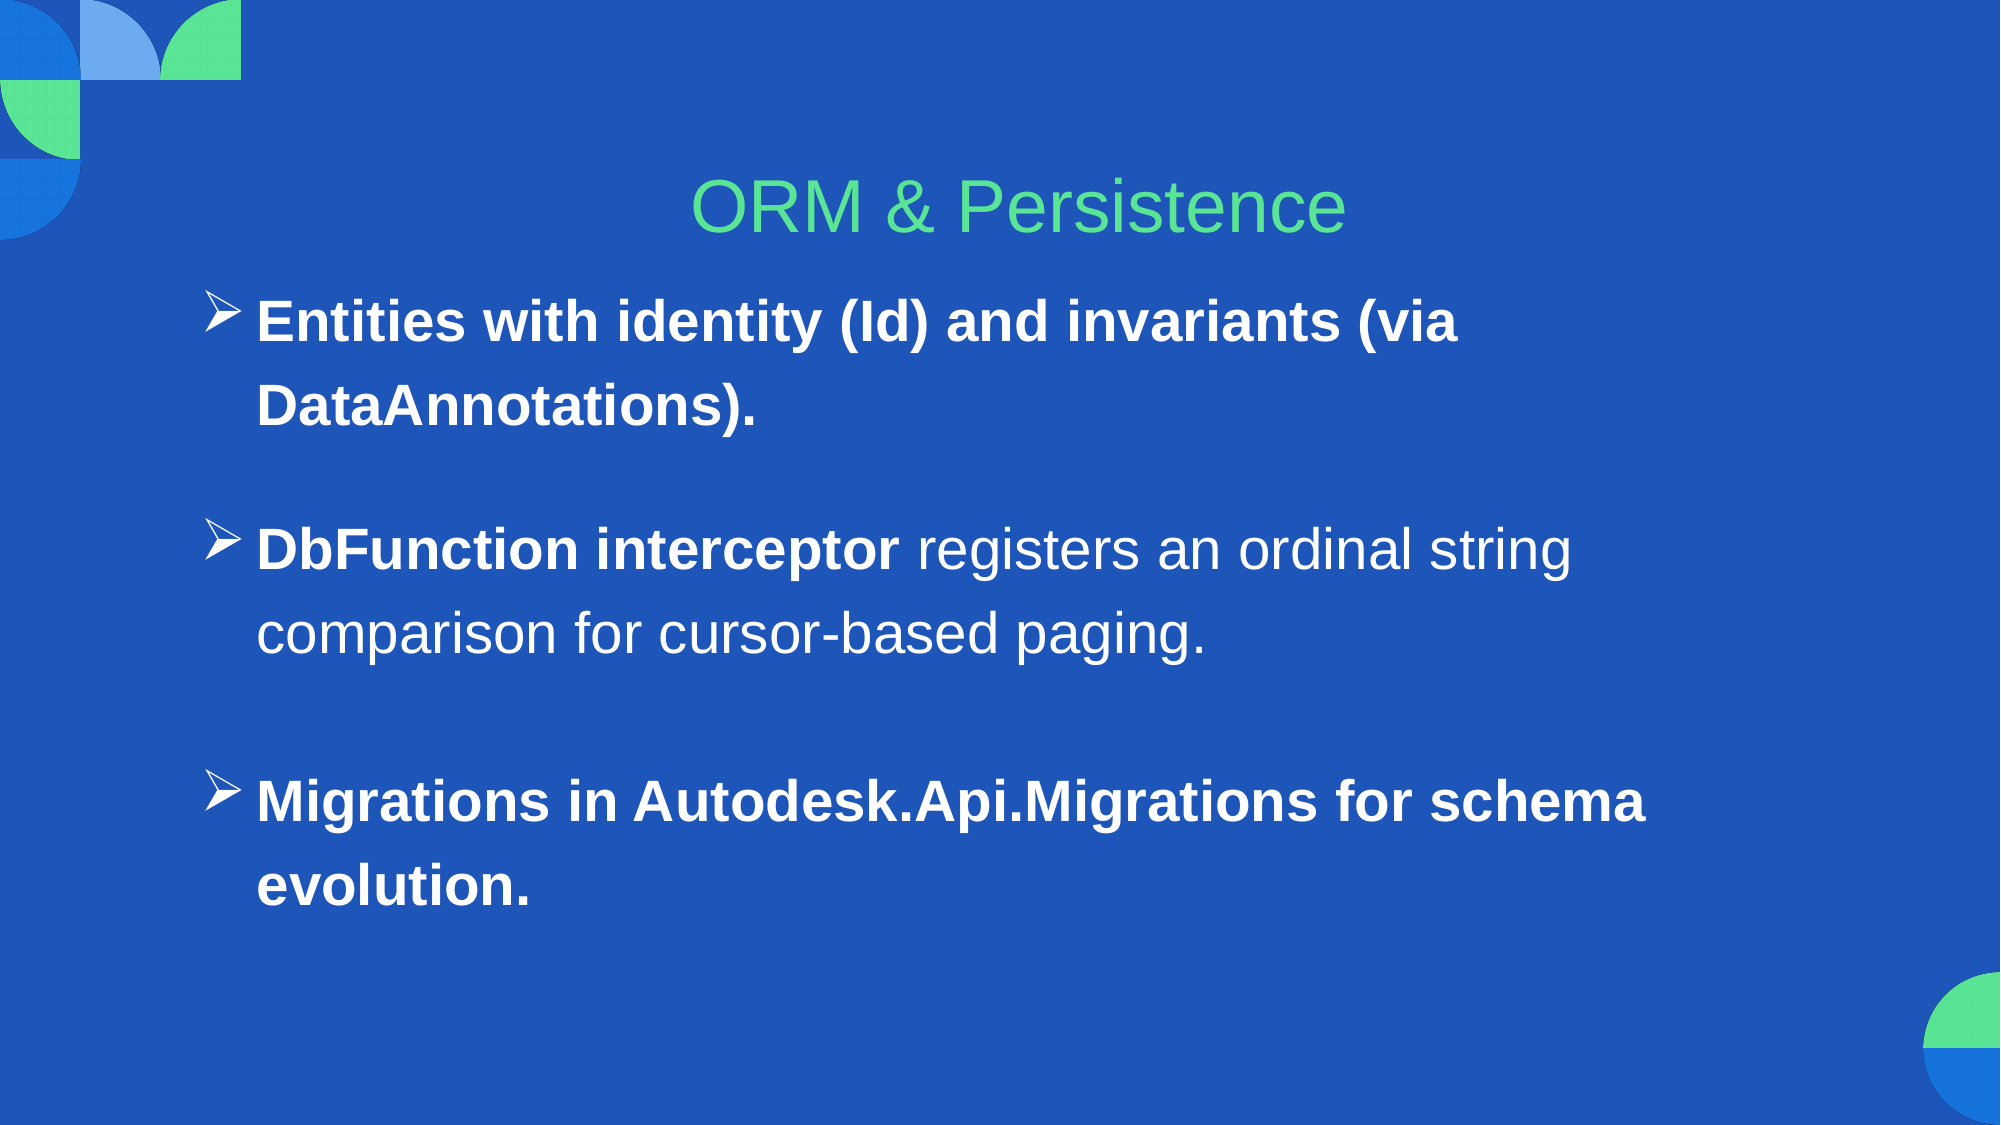

# ORM & Persistence
Entities with identity (Id) and invariants (via DataAnnotations).

DbFunction interceptor registers an ordinal string comparison for cursor-based paging.
Migrations in Autodesk.Api.Migrations for schema evolution.